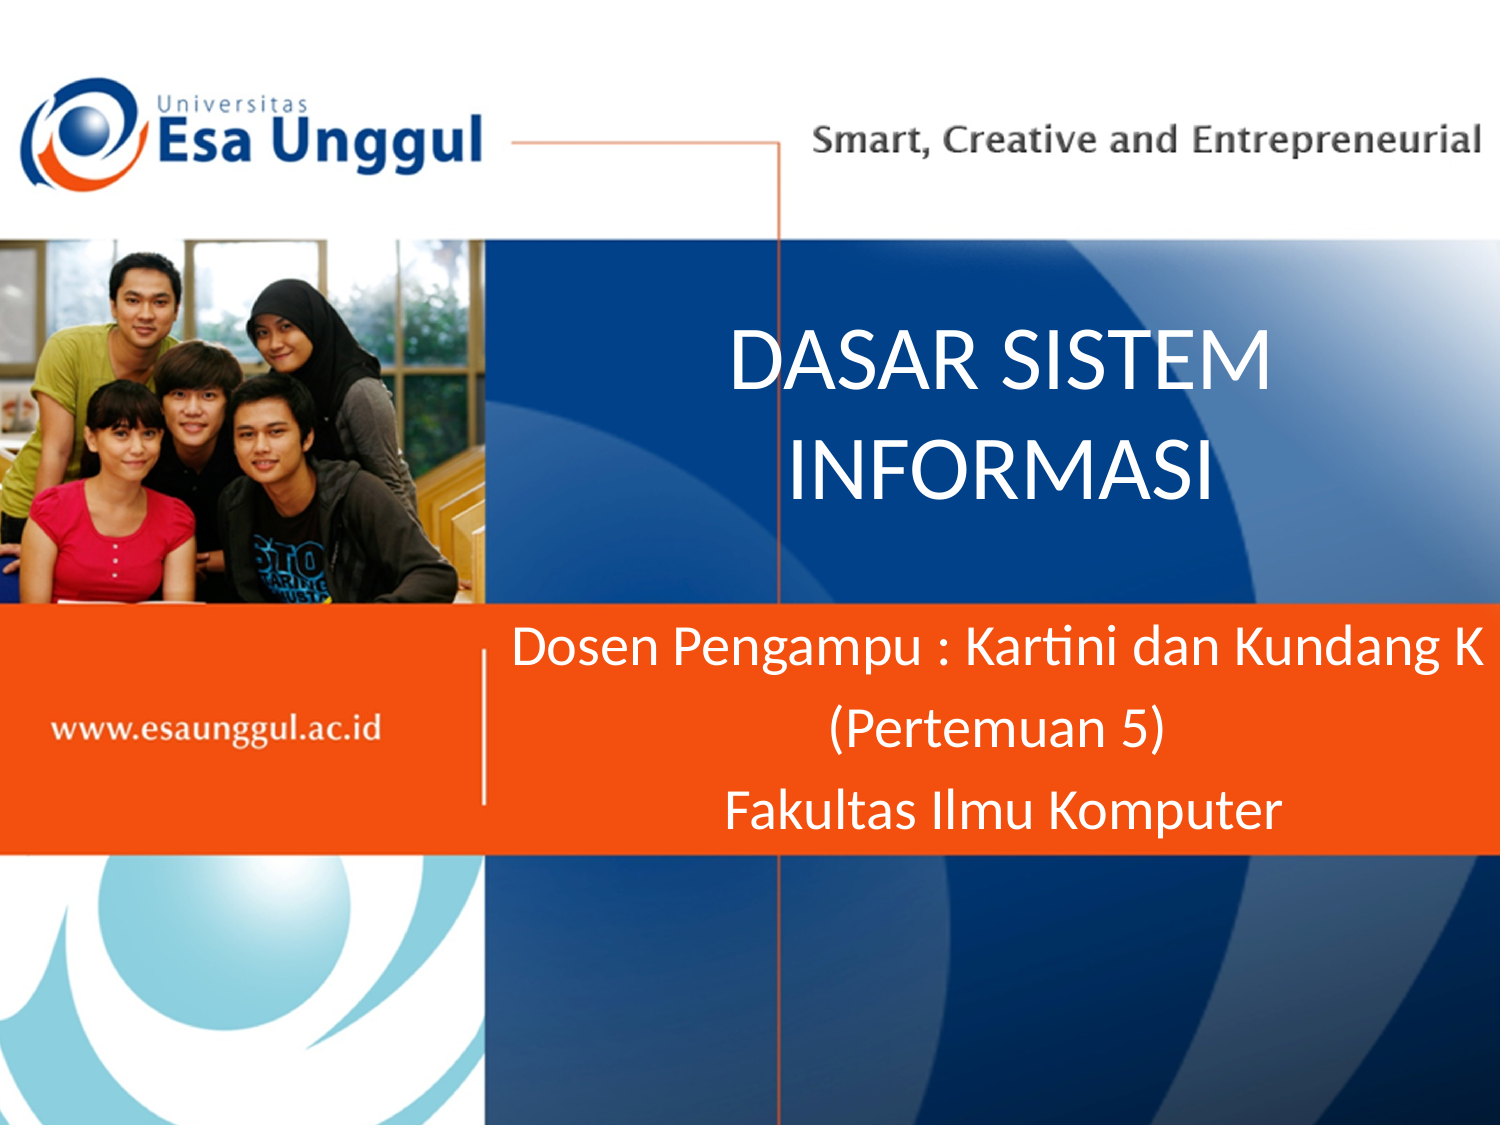

# DASAR SISTEM INFORMASI
Dosen Pengampu : Kartini dan Kundang K
(Pertemuan 5)
 Fakultas Ilmu Komputer